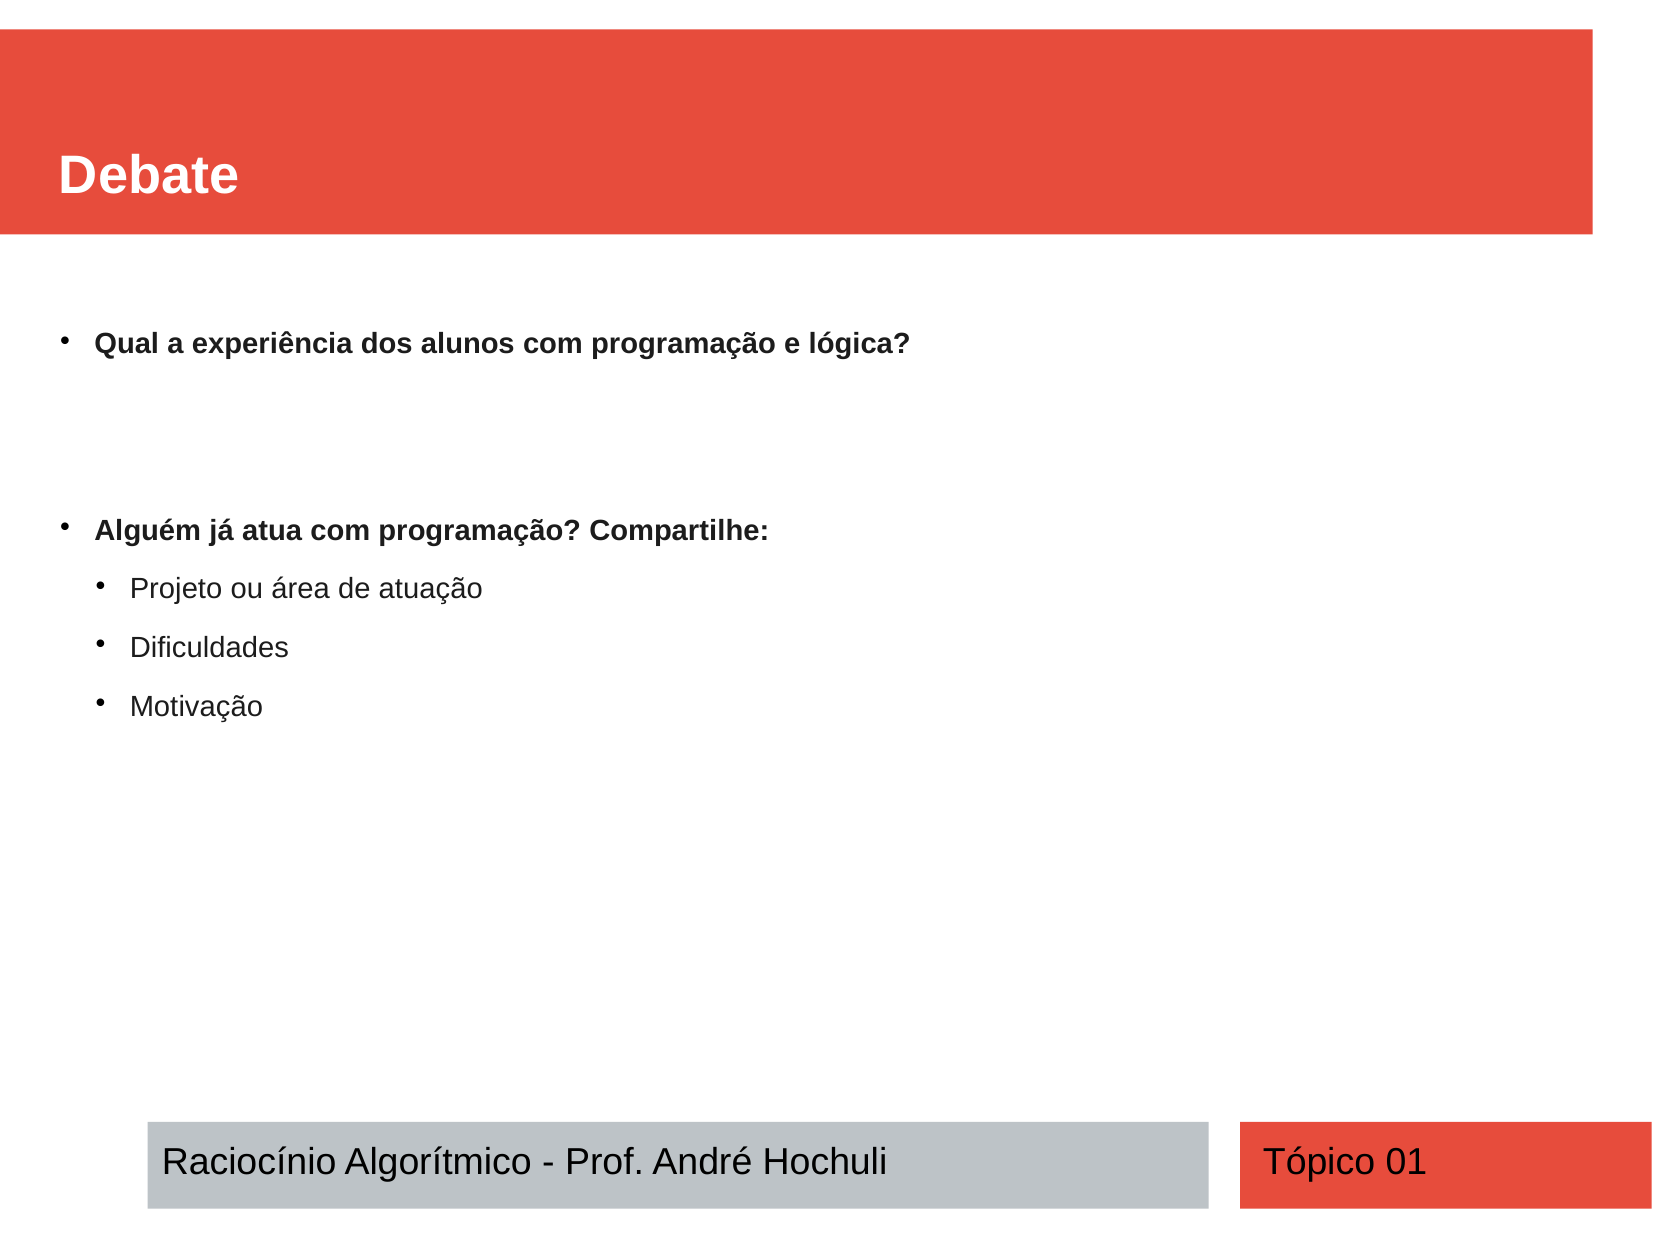

Debate
Qual a experiência dos alunos com programação e lógica?

Alguém já atua com programação? Compartilhe:
Projeto ou área de atuação
Dificuldades
Motivação

Raciocínio Algorítmico - Prof. André Hochuli
Tópico 01